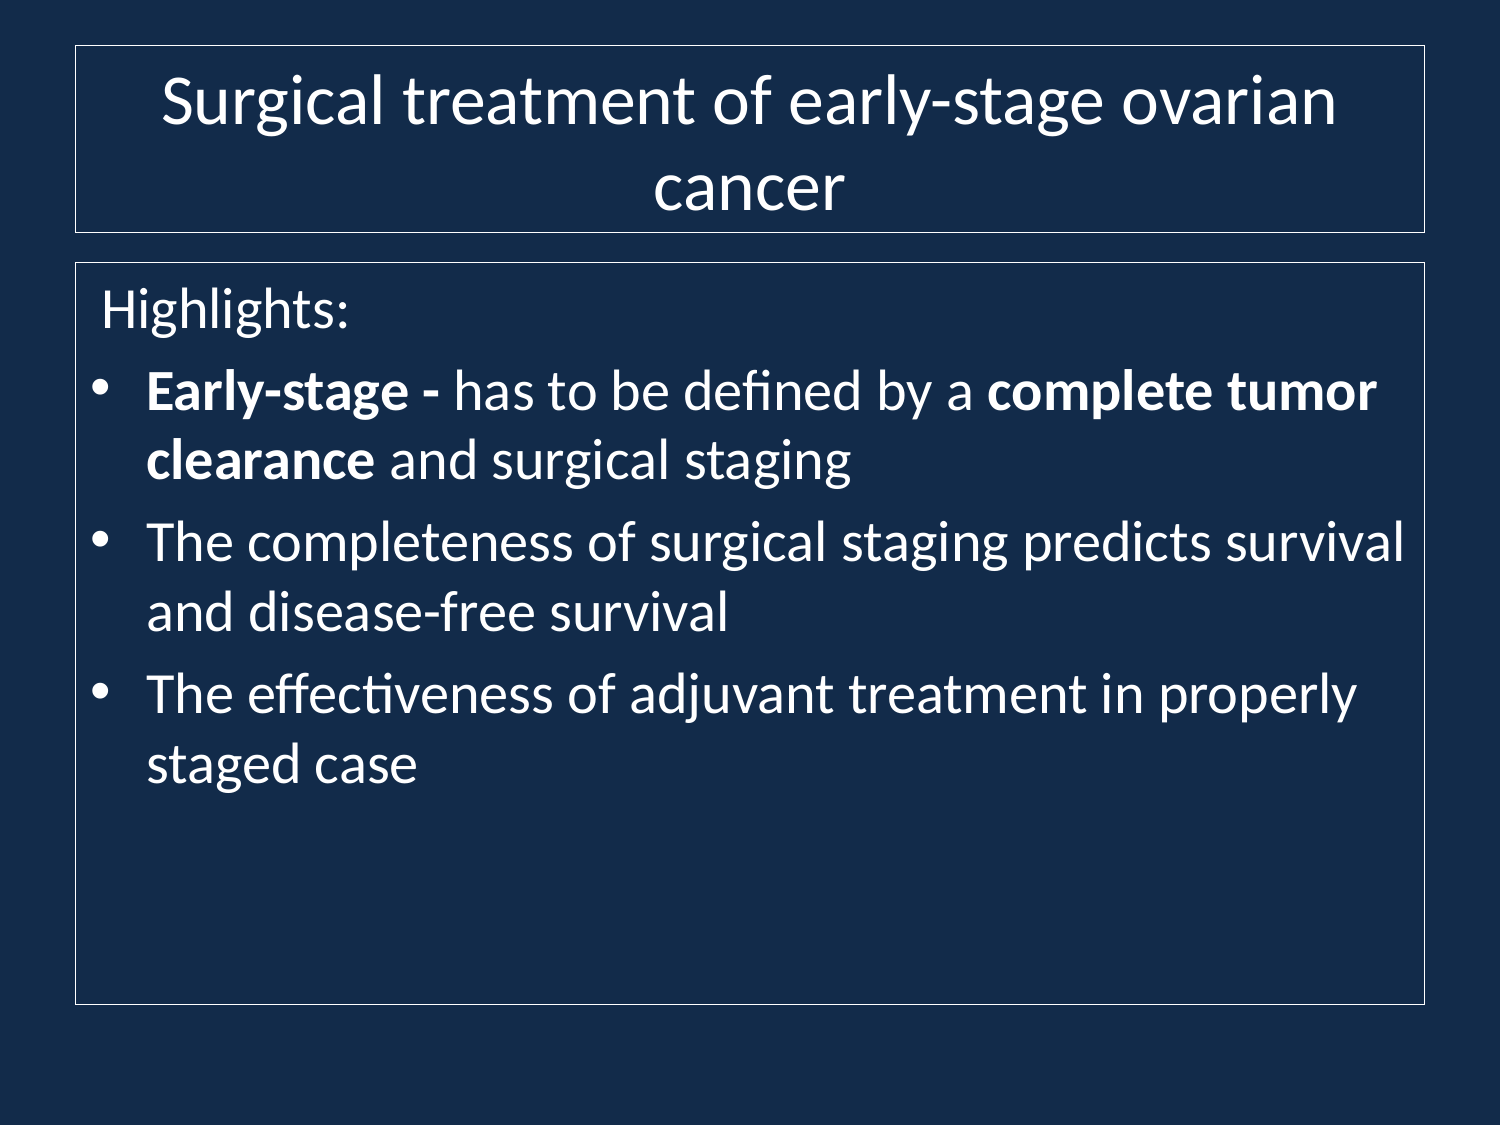

# Surgical treatment of early-stage ovarian cancer
Highlights:
Early-stage - has to be defined by a complete tumor clearance and surgical staging
The completeness of surgical staging predicts survival and disease-free survival
The effectiveness of adjuvant treatment in properly staged case